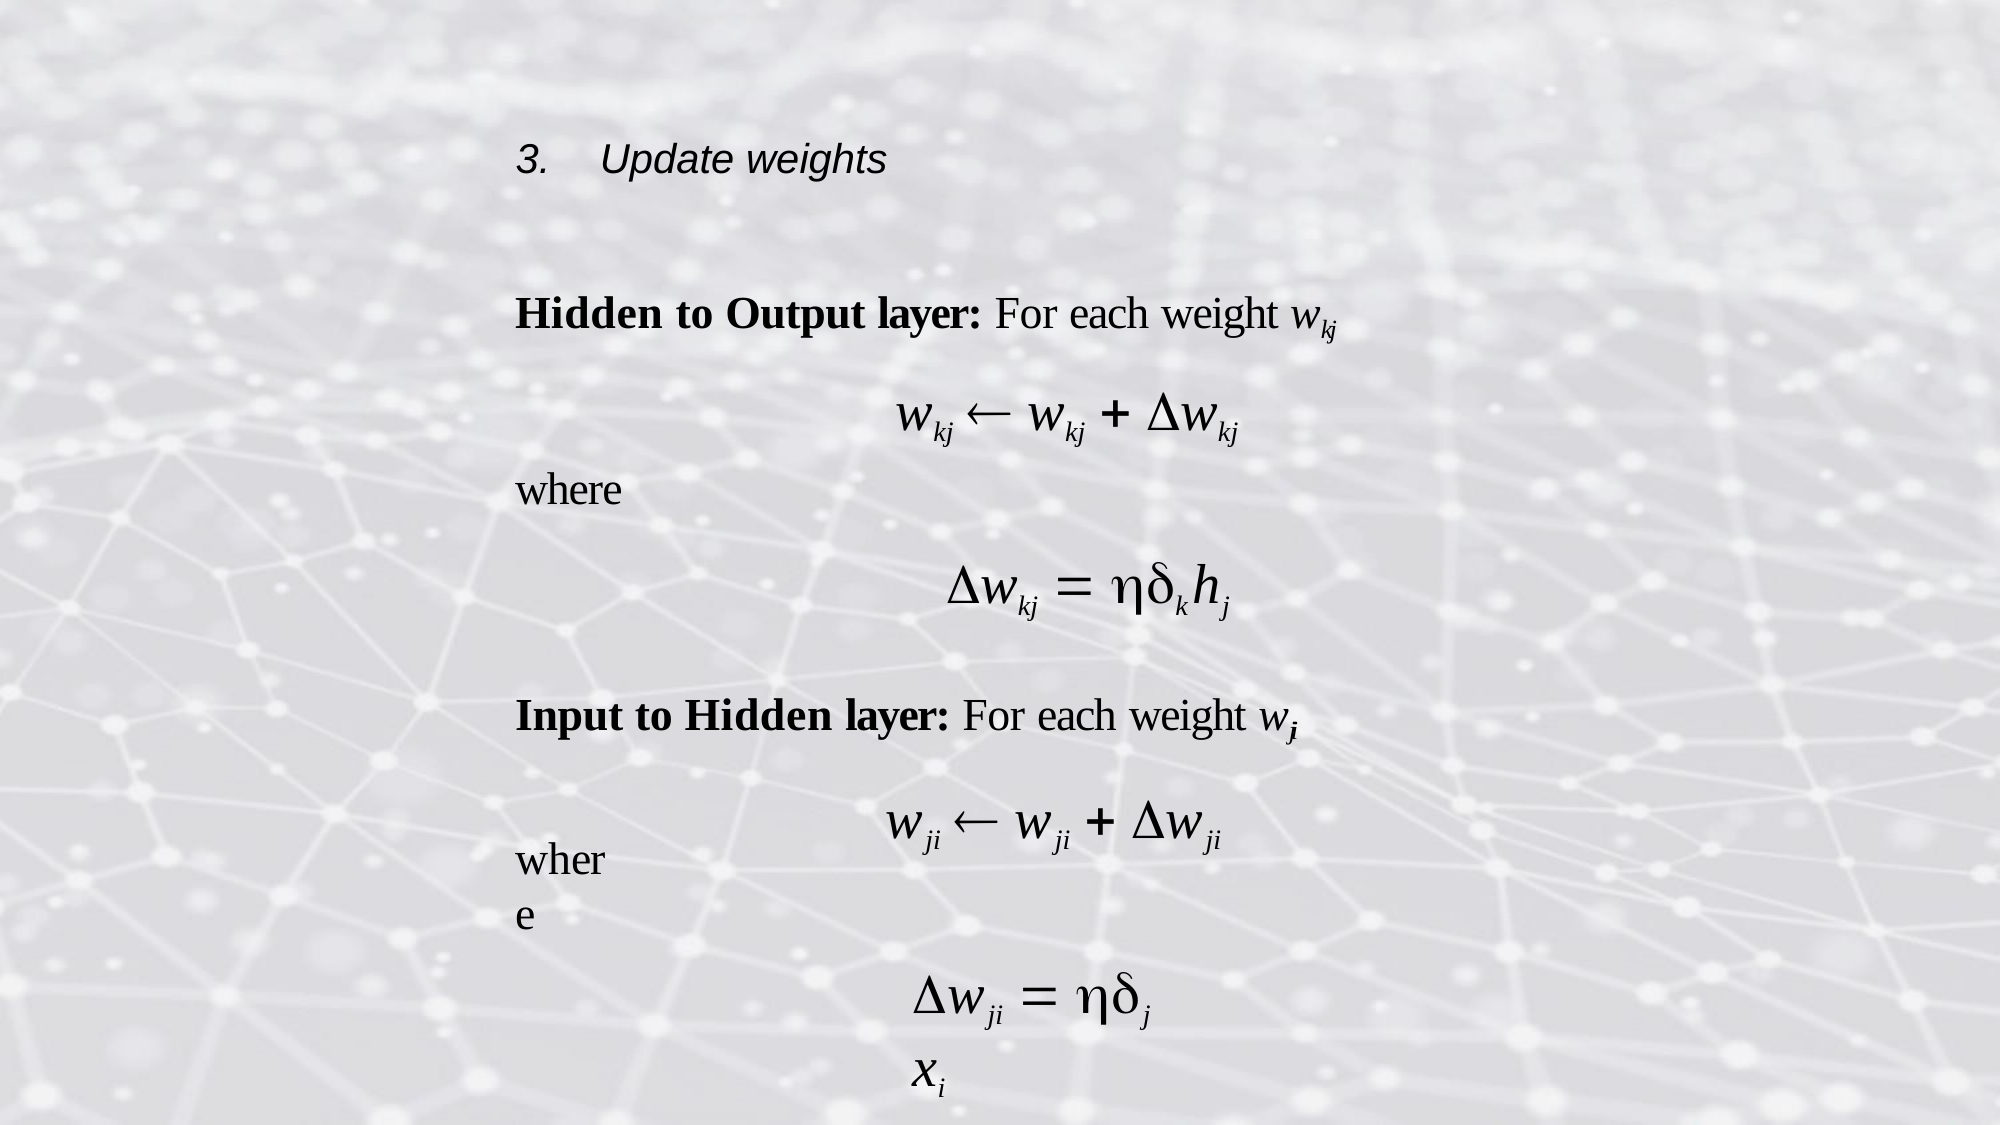

3.	Update weights

Hidden to Output layer: For each weight wkj
wkj  ← wkj  + Δwkj
where
Δwkj  = ηδkhj
Input to Hidden layer: For each weight wji
wji  ← wji  + Δwji
where
Δwji  = ηδj xi